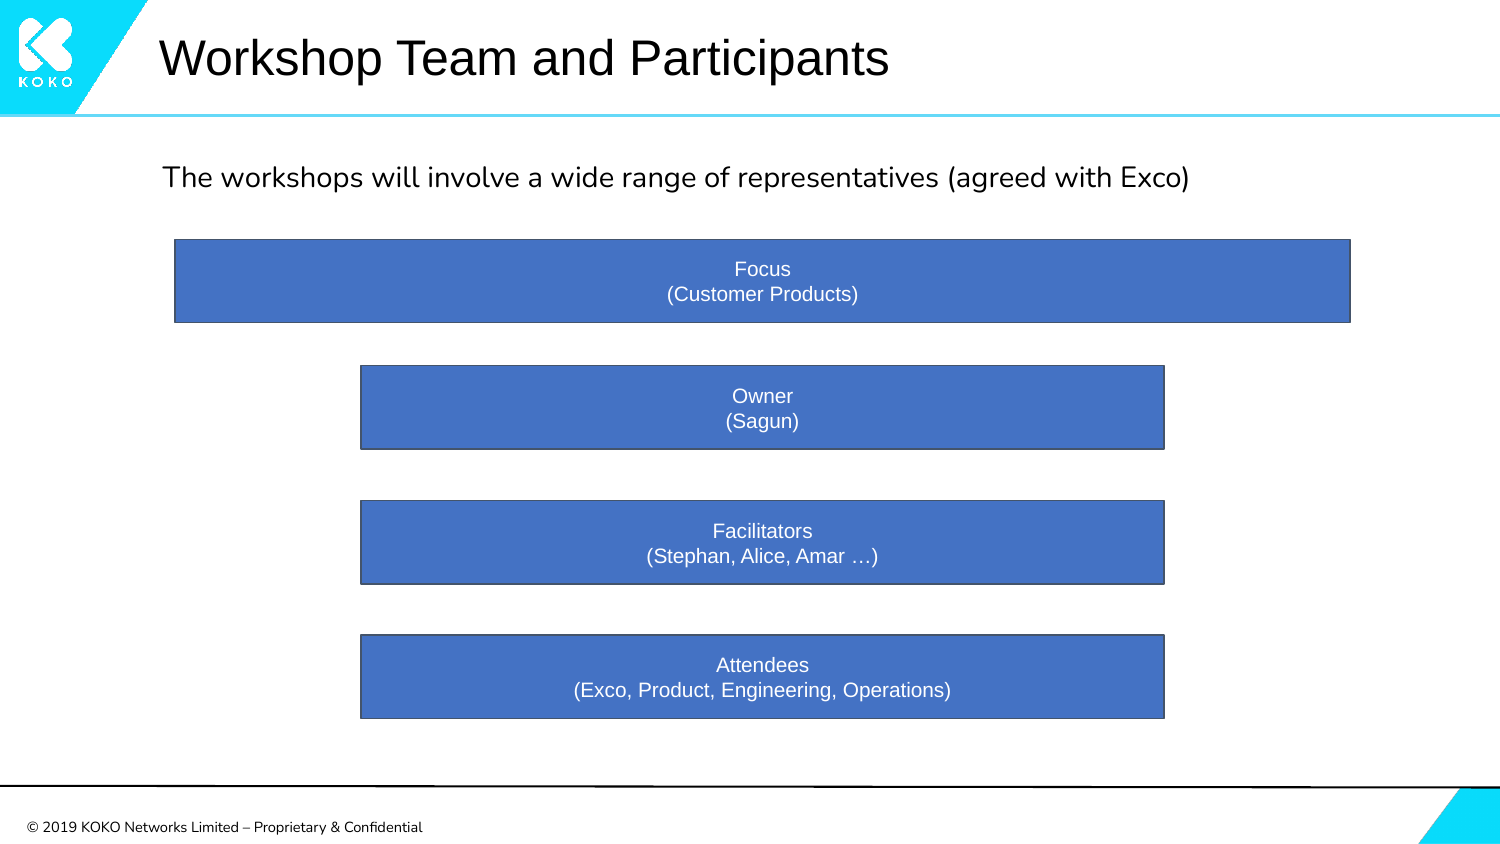

# Workshop Team and Participants
The workshops will involve a wide range of representatives (agreed with Exco)
Focus
(Customer Products)
Owner
(Sagun)
Facilitators
(Stephan, Alice, Amar …)
Attendees
(Exco, Product, Engineering, Operations)